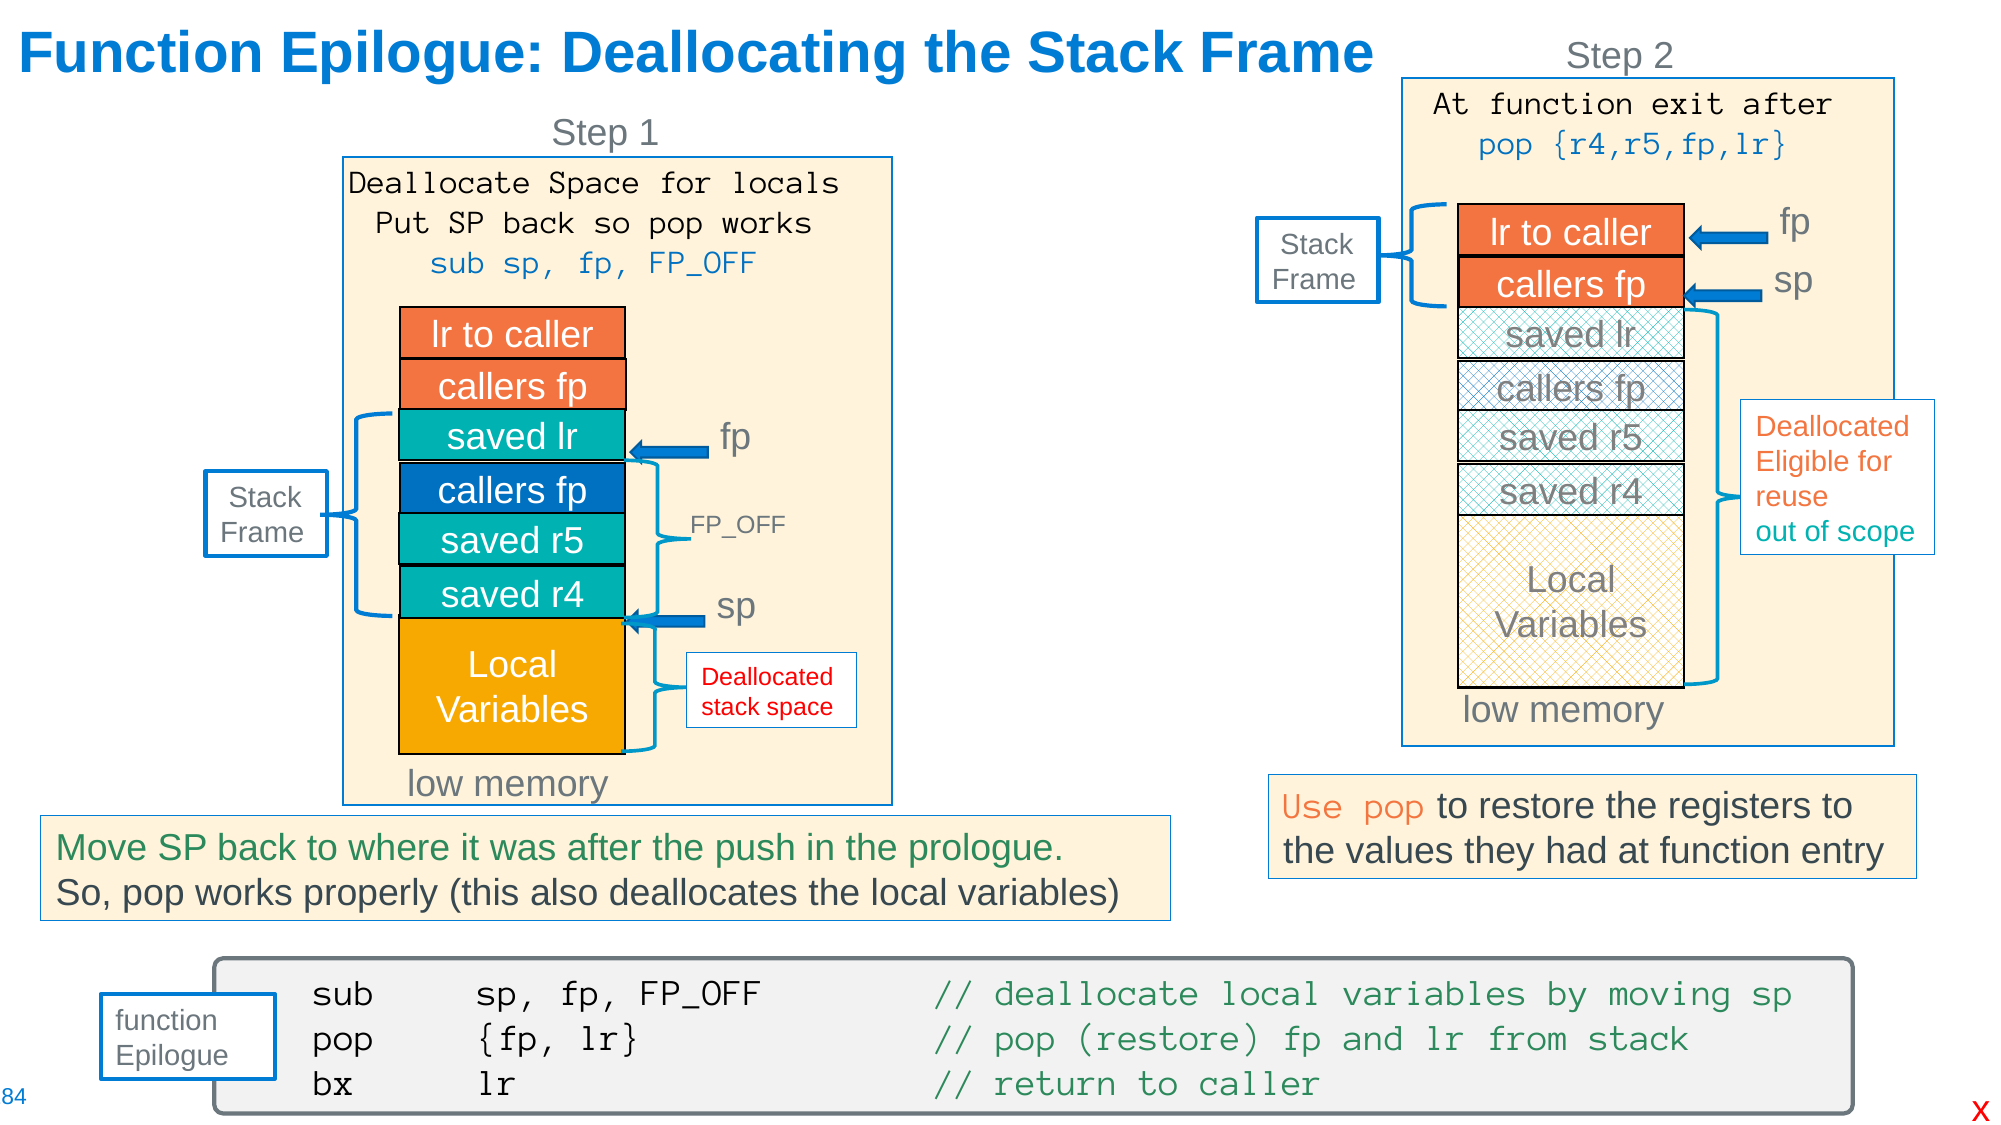

# Function Epilogue: Deallocating the Stack Frame
Step 2
At function exit after
pop {r4,r5,fp,lr}
lr to caller
sp
callers fp

saved lr

callers fp
Deallocated
Eligible for reuse
out of scope
saved r5
saved r4
Local Variables
low memory

Step 1
Deallocate Space for locals
Put SP back so pop works
sub sp, fp, FP_OFF
lr to caller
callers fp
saved lr
callers fp
saved r5
saved r4
sp

Local Variables

Deallocated
stack space
low memory

fp

 Stack Frame

FP_OFF
Move SP back to where it was after the push in the prologue.
So, pop works properly (this also deallocates the local variables)
fp

 Stack Frame
Use pop to restore the registers to the values they had at function entry
    sub     sp, fp, FP_OFF	     // deallocate local variables by moving sp
    pop     {fp, lr}		     // pop (restore) fp and lr from stack
    bx      lr			     // return to caller
function Epilogue
x